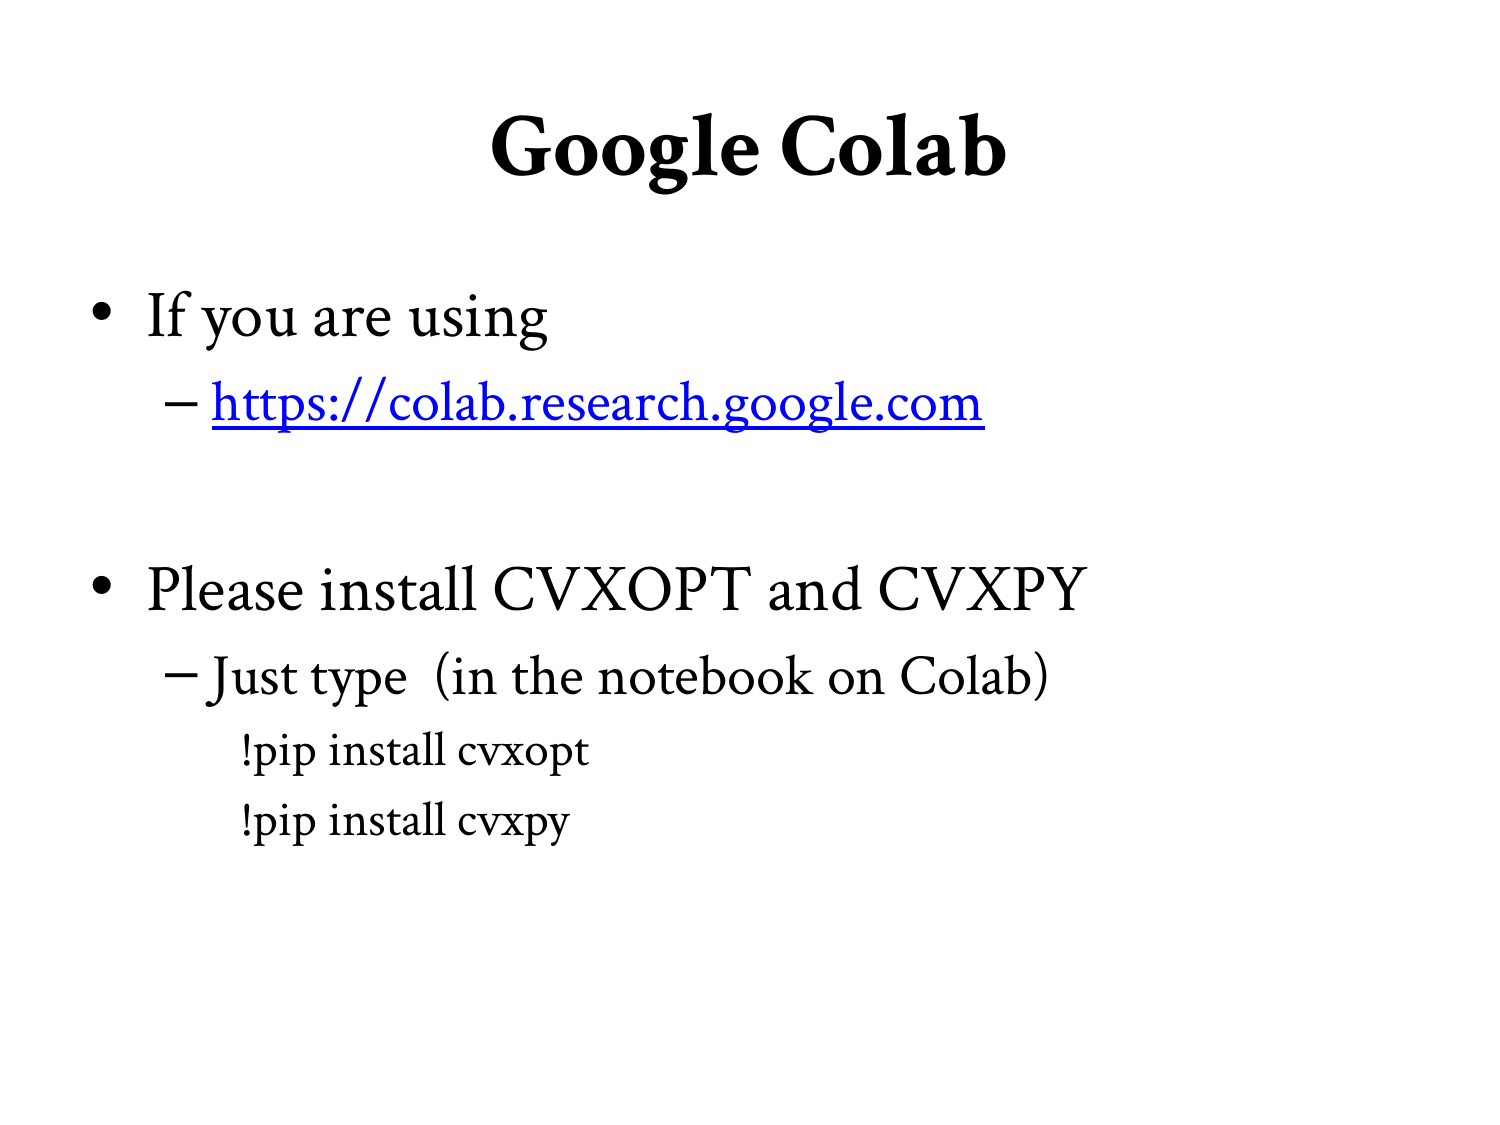

# Google Colab
If you are using
https://colab.research.google.com

Please install CVXOPT and CVXPY
Just type  (in the notebook on Colab)
!pip install cvxopt
!pip install cvxpy